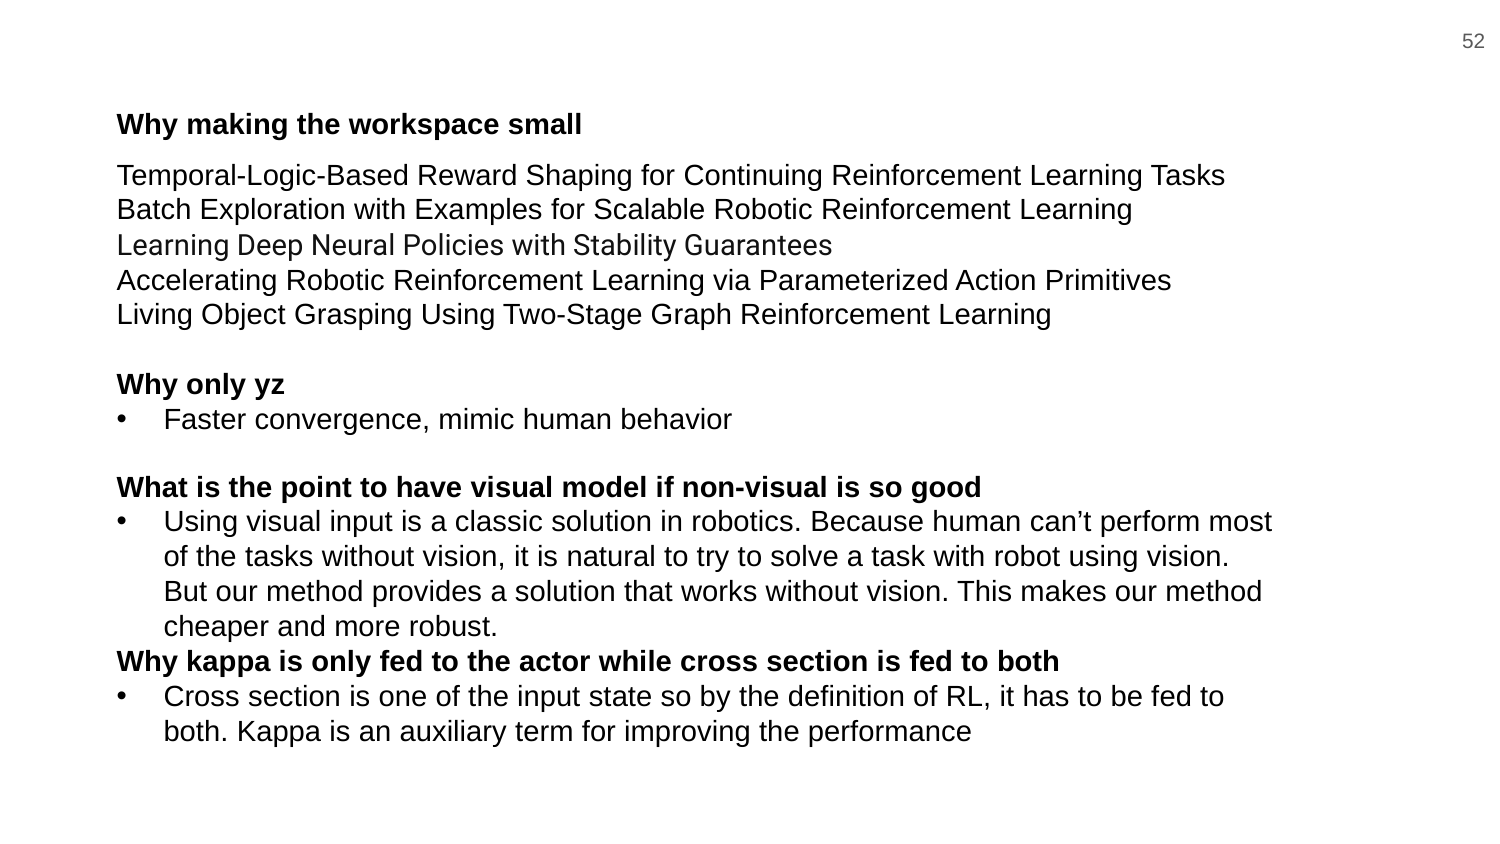

52
Why making the workspace small
Temporal-Logic-Based Reward Shaping for Continuing Reinforcement Learning Tasks
Batch Exploration with Examples for Scalable Robotic Reinforcement Learning
Learning Deep Neural Policies with Stability Guarantees
Accelerating Robotic Reinforcement Learning via Parameterized Action Primitives
Living Object Grasping Using Two-Stage Graph Reinforcement Learning

Why only yz
Faster convergence, mimic human behavior

What is the point to have visual model if non-visual is so good
Using visual input is a classic solution in robotics. Because human can’t perform most of the tasks without vision, it is natural to try to solve a task with robot using vision. But our method provides a solution that works without vision. This makes our method cheaper and more robust.
Why kappa is only fed to the actor while cross section is fed to both
Cross section is one of the input state so by the definition of RL, it has to be fed to both. Kappa is an auxiliary term for improving the performance